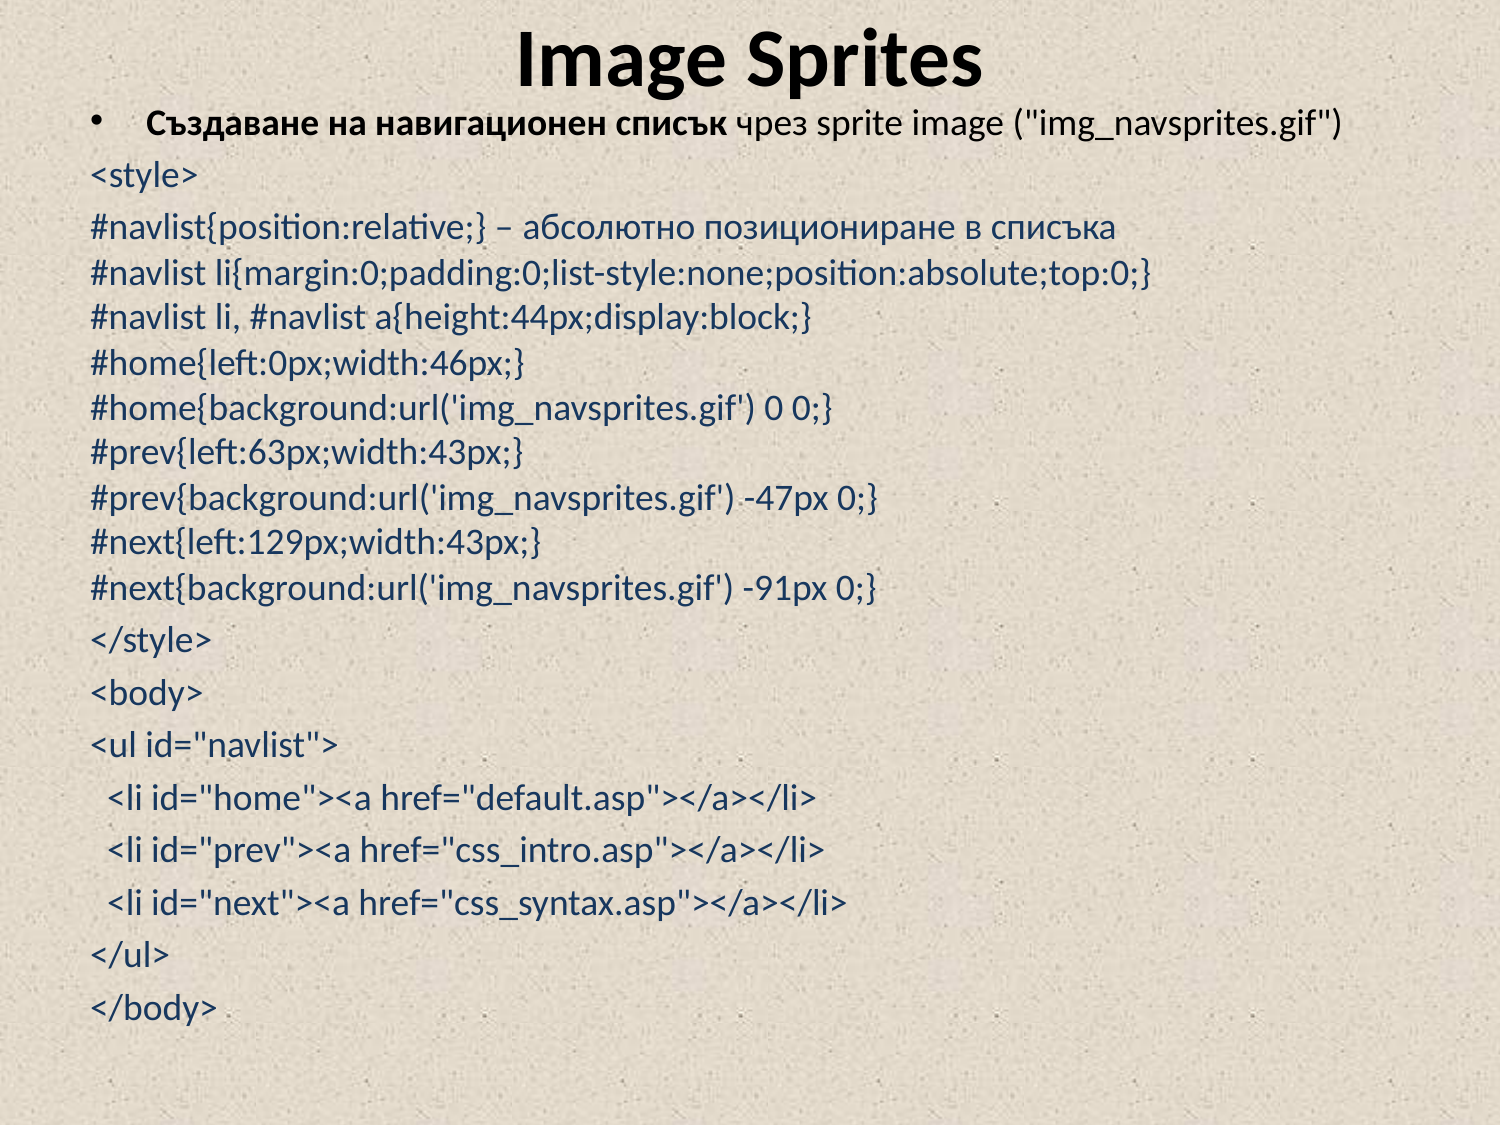

# Image Sprites
Създаване на навигационен списък чрез sprite image ("img_navsprites.gif")
<style>
#navlist{position:relative;} – абсолютно позициониране в списъка
#navlist li{margin:0;padding:0;list-style:none;position:absolute;top:0;}
#navlist li, #navlist a{height:44px;display:block;}
#home{left:0px;width:46px;}
#home{background:url('img_navsprites.gif') 0 0;}
#prev{left:63px;width:43px;}
#prev{background:url('img_navsprites.gif') -47px 0;}
#next{left:129px;width:43px;}
#next{background:url('img_navsprites.gif') -91px 0;}
</style>
<body>
<ul id="navlist">
  <li id="home"><a href="default.asp"></a></li>
  <li id="prev"><a href="css_intro.asp"></a></li>
  <li id="next"><a href="css_syntax.asp"></a></li>
</ul>
</body>